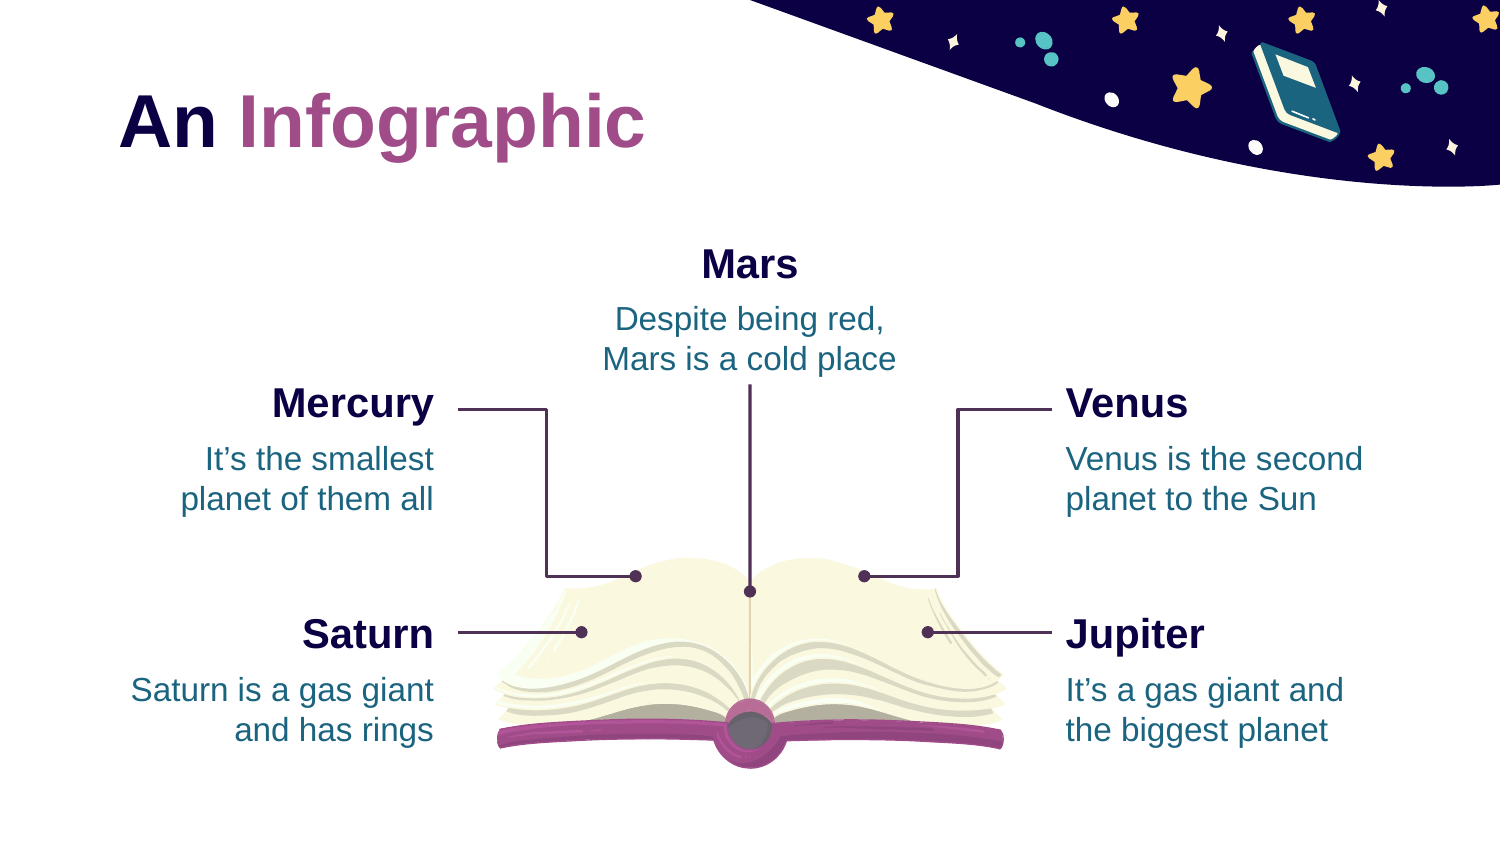

# An Infographic
Mars
Despite being red, Mars is a cold place
Mercury
Venus
It’s the smallest planet of them all
Venus is the second planet to the Sun

Saturn
Jupiter
Saturn is a gas giant and has rings
It’s a gas giant and the biggest planet